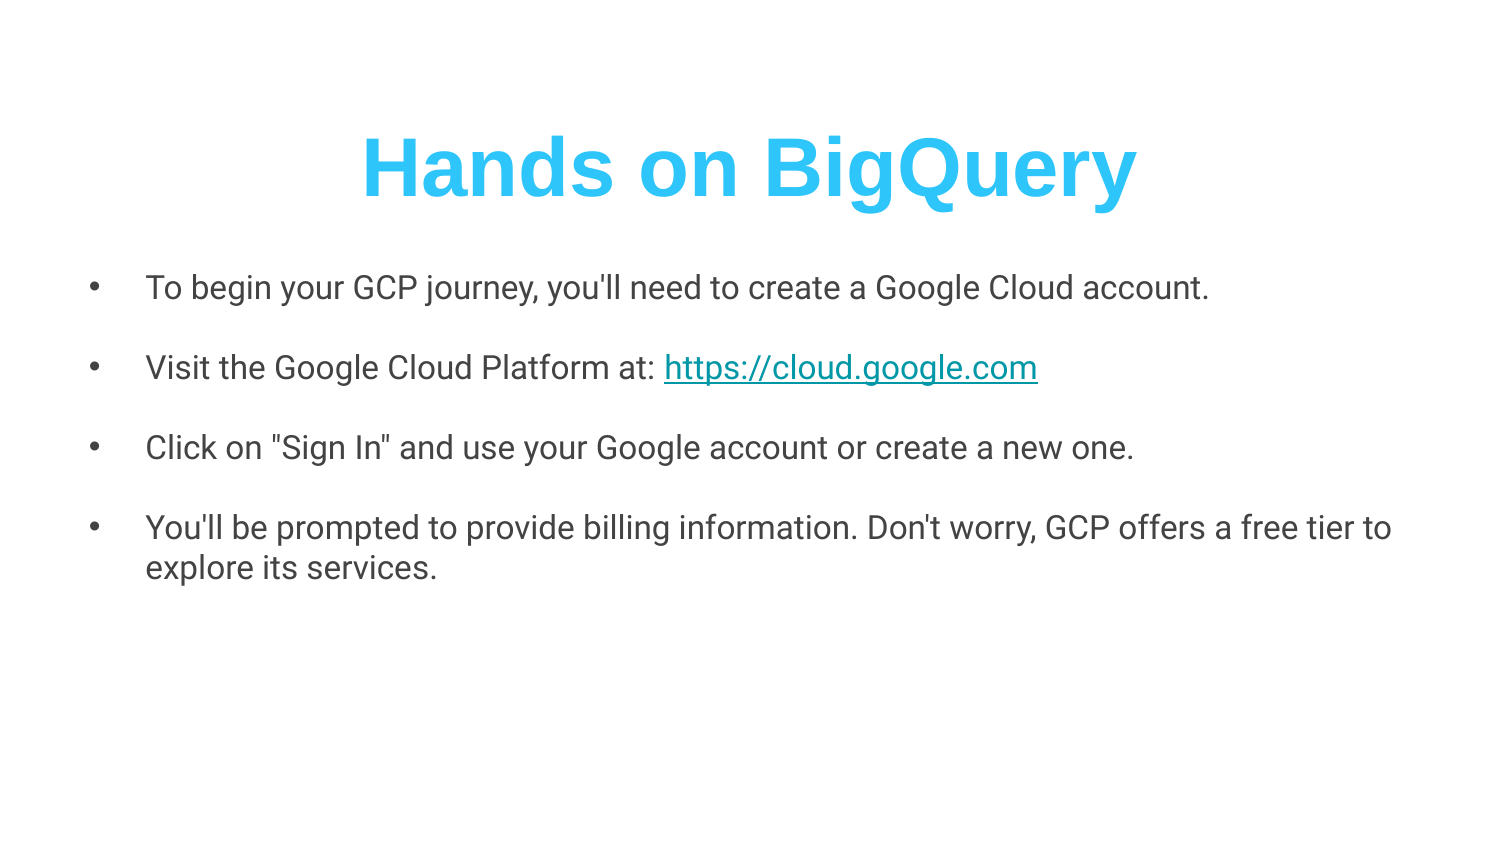

# Hands on BigQuery
To begin your GCP journey, you'll need to create a Google Cloud account.
Visit the Google Cloud Platform at: https://cloud.google.com
Click on "Sign In" and use your Google account or create a new one.
You'll be prompted to provide billing information. Don't worry, GCP offers a free tier to explore its services.